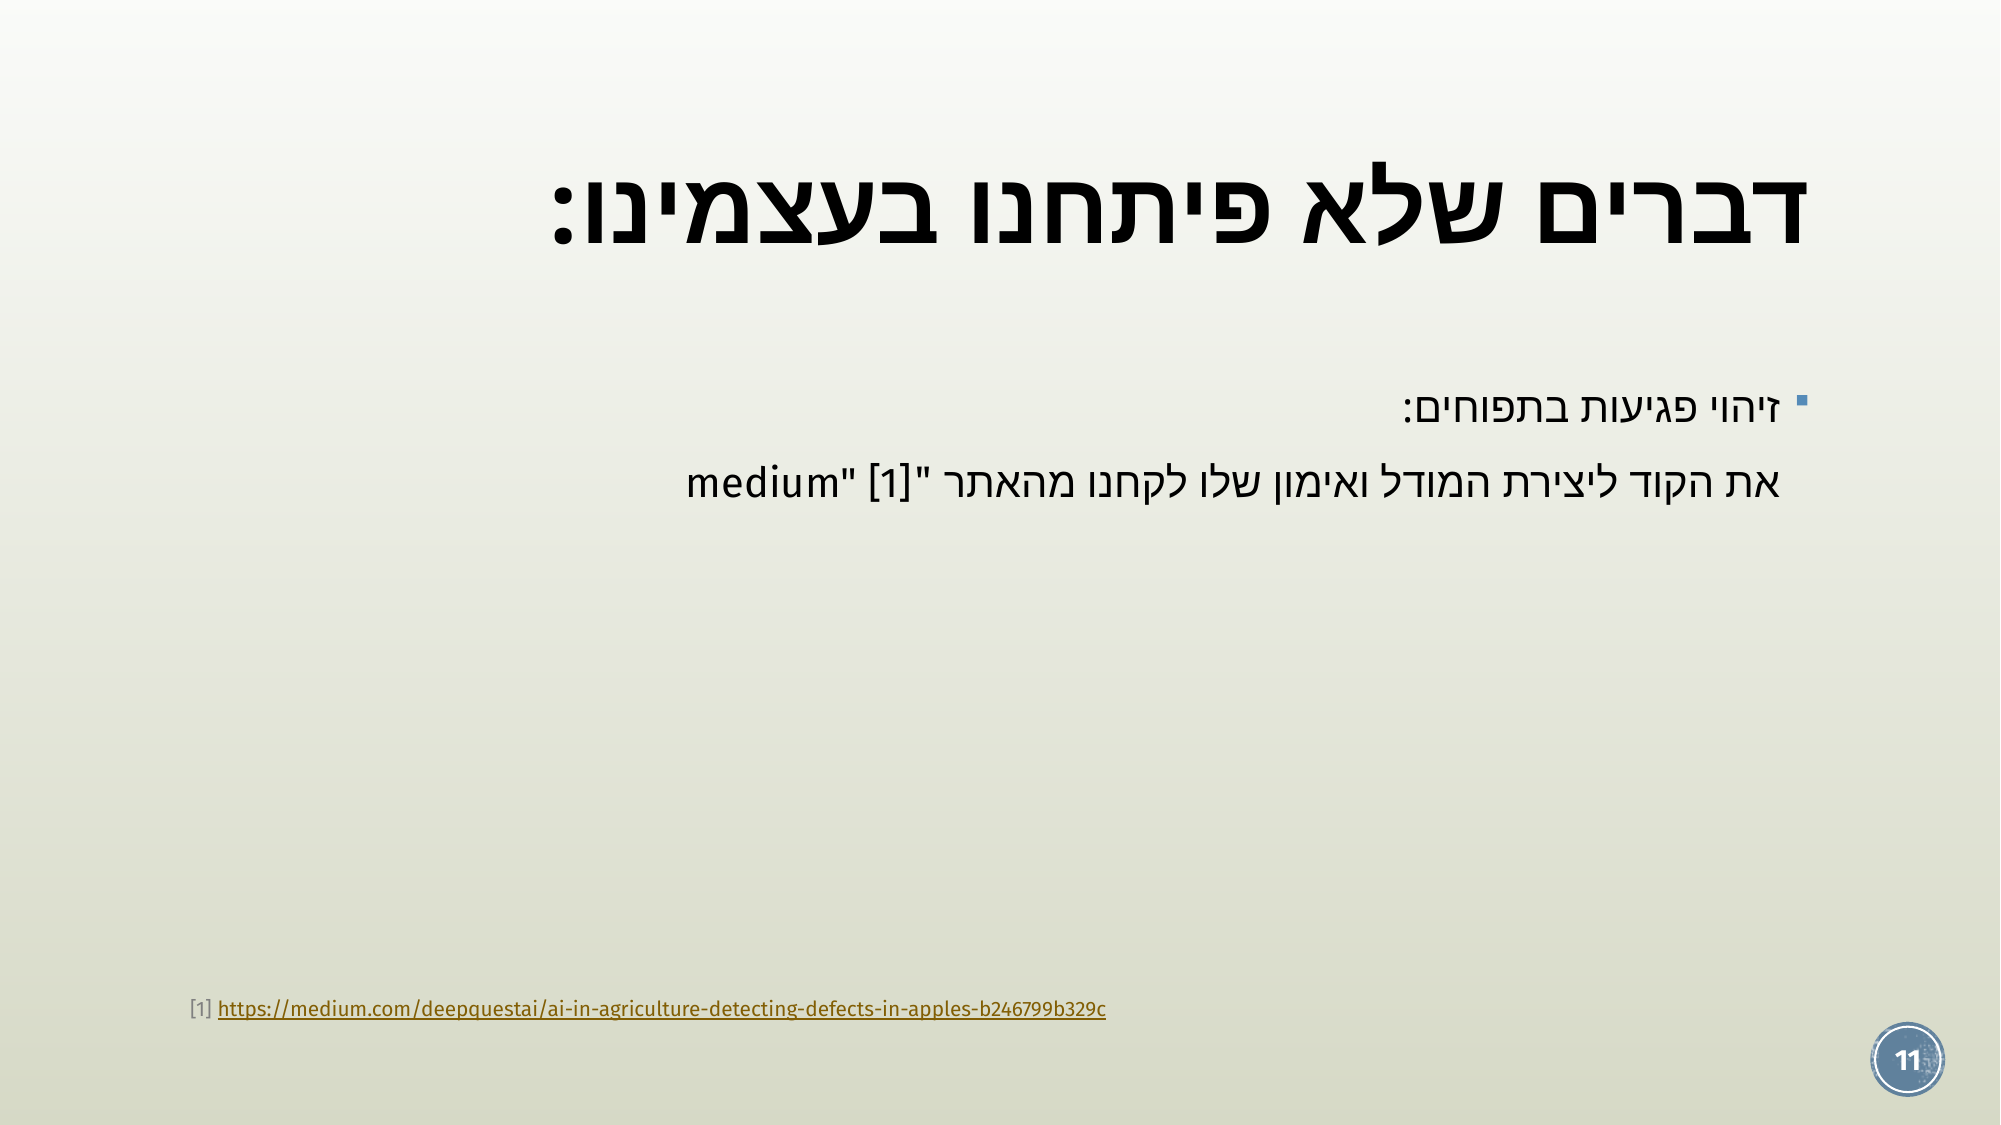

# דברים שלא פיתחנו בעצמינו:
זיהוי פגיעות בתפוחים:
את הקוד ליצירת המודל ואימון שלו לקחנו מהאתר "medium" [1]

[1] https://medium.com/deepquestai/ai-in-agriculture-detecting-defects-in-apples-b246799b329c

11